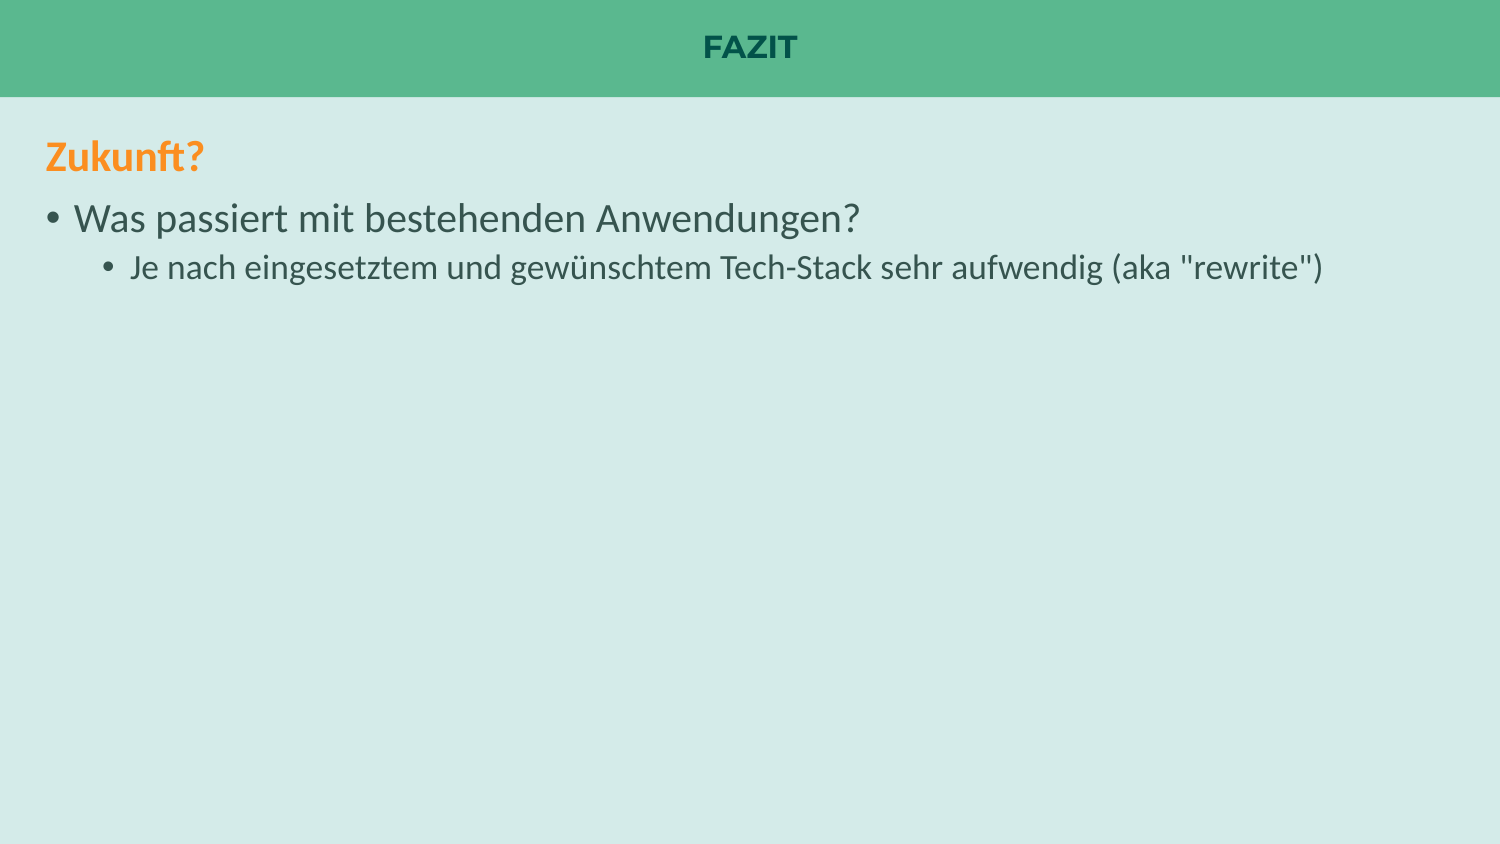

# Fazit
Zukunft?
Was passiert mit bestehenden Anwendungen?
Je nach eingesetztem und gewünschtem Tech-Stack sehr aufwendig (aka "rewrite")